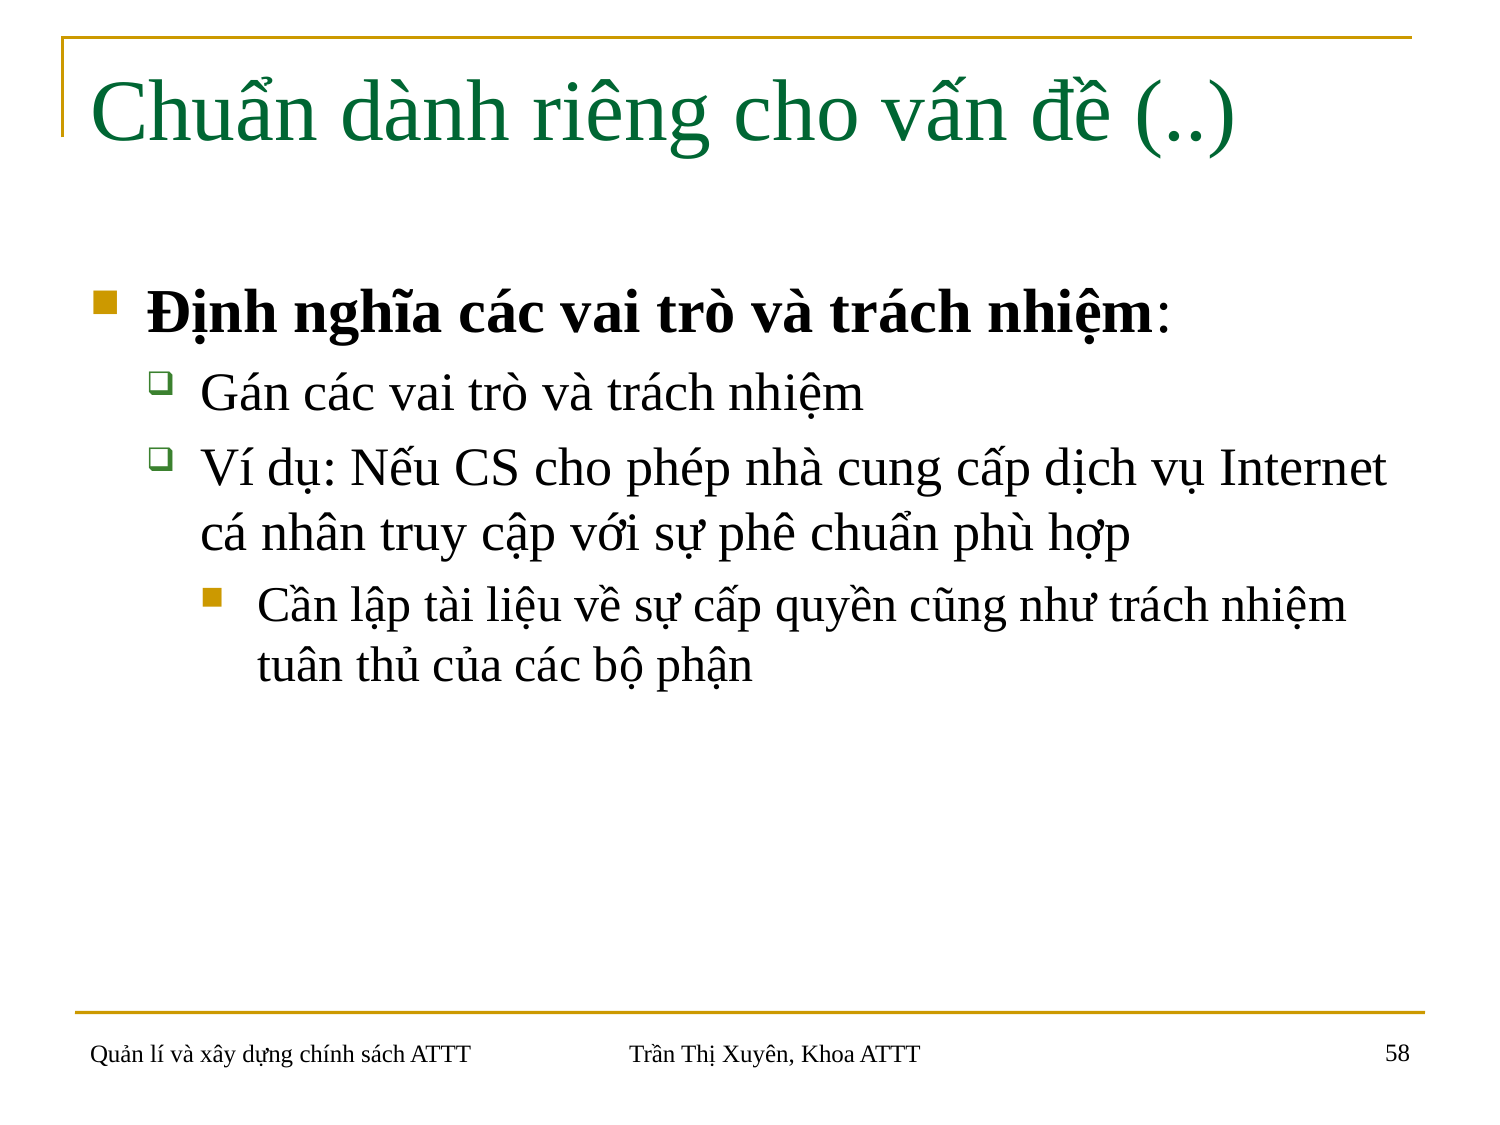

# Chuẩn dành riêng cho vấn đề (..)
Định nghĩa các vai trò và trách nhiệm:
Gán các vai trò và trách nhiệm
Ví dụ: Nếu CS cho phép nhà cung cấp dịch vụ Internet cá nhân truy cập với sự phê chuẩn phù hợp
Cần lập tài liệu về sự cấp quyền cũng như trách nhiệm tuân thủ của các bộ phận
58
Quản lí và xây dựng chính sách ATTT
Trần Thị Xuyên, Khoa ATTT